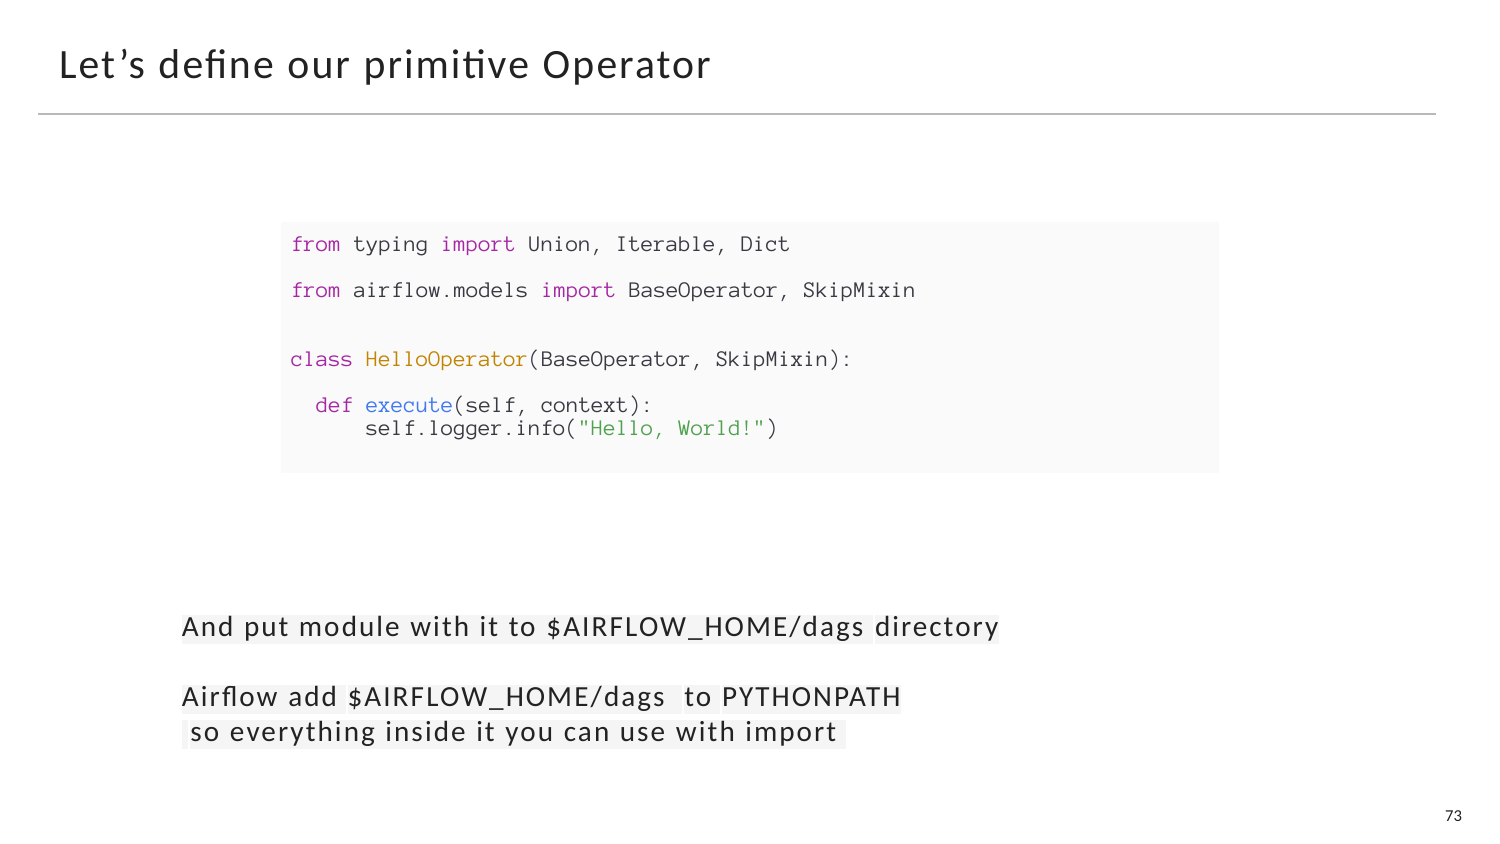

# Let’s define our primitive Operator

| from typing import Union, Iterable, Dict from airflow.models import BaseOperator, SkipMixin class HelloOperator(BaseOperator, SkipMixin):   def execute(self, context):       self.logger.info("Hello, World!") |
| --- |
And put module with it to $AIRFLOW_HOME/dags directory

Airflow add $AIRFLOW_HOME/dags  to PYTHONPATH
 so everything inside it you can use with import

73